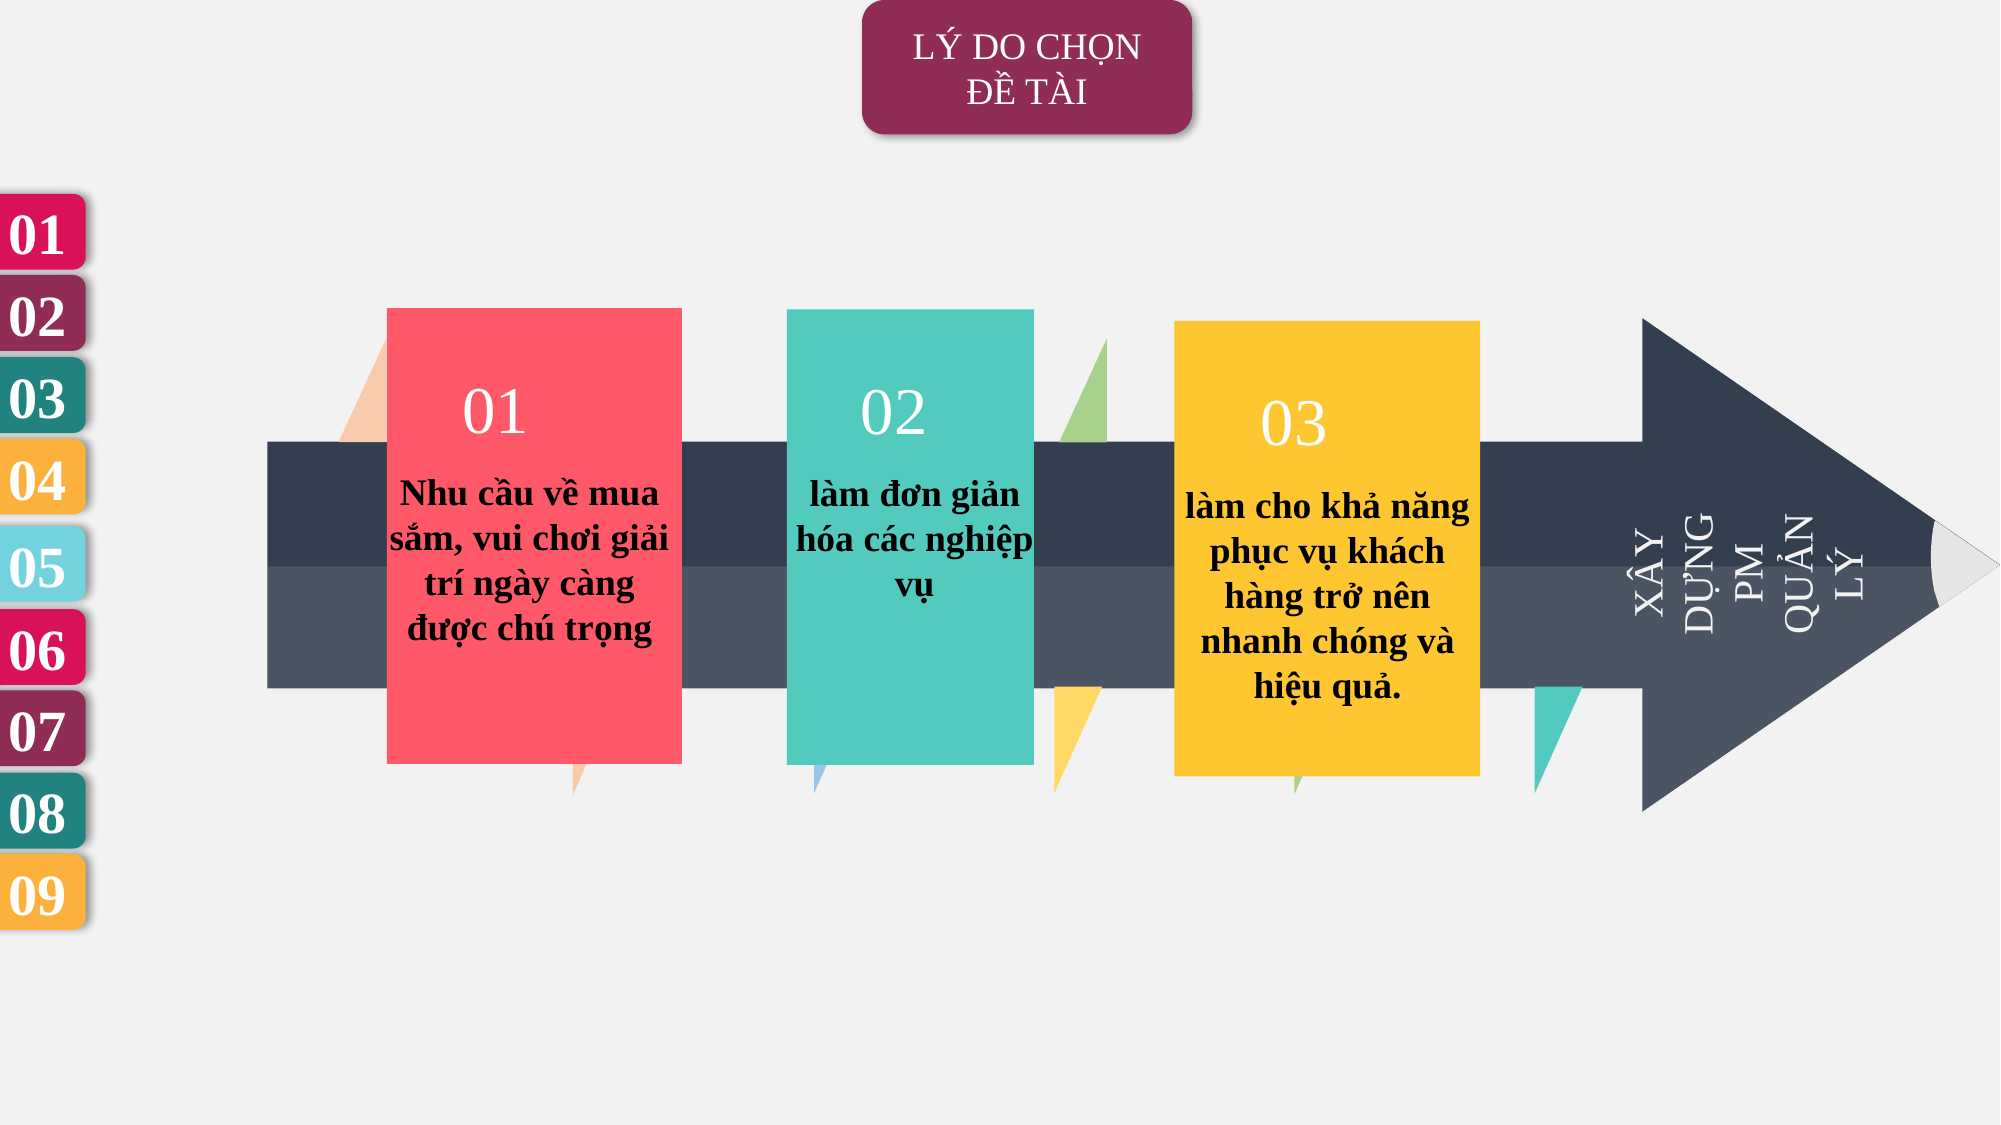

LÝ DO CHỌN ĐỀ TÀI
01
02

01
Nhu cầu về mua sắm, vui chơi giải trí ngày càng được chú trọng

02
làm đơn giản hóa các nghiệp vụ

03
làm cho khả năng phục vụ khách hàng trở nên nhanh chóng và hiệu quả.

03
04
XÂY DỰNG PM QUẢN LÝ

05

06

07
08
09